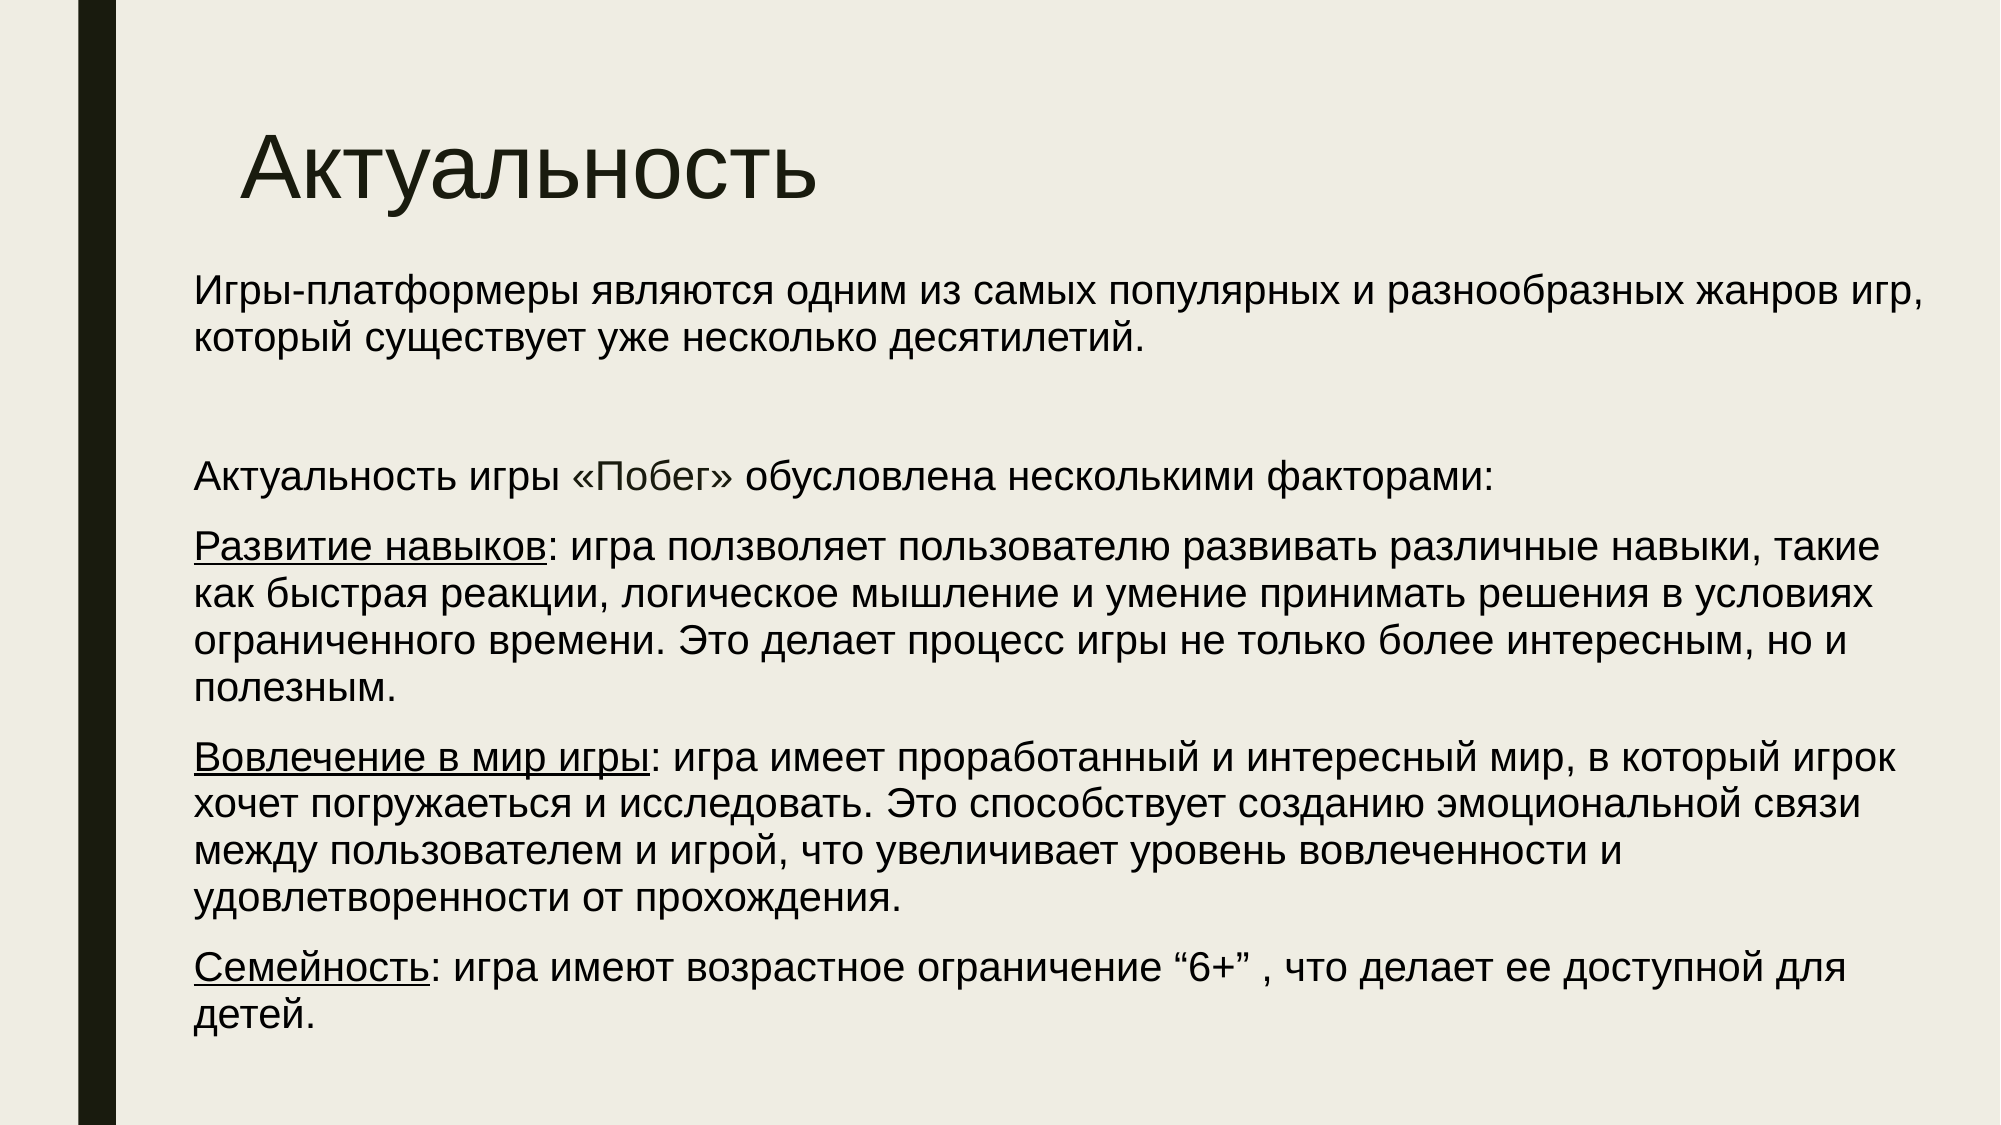

# Актуальность
Игры-платформеры являются одним из самых популярных и разнообразных жанров игр, который существует уже несколько десятилетий.

Актуальность игры «Побег» обусловлена несколькими факторами:
Развитие навыков: игра ползволяет пользователю развивать различные навыки, такие как быстрая реакции, логическое мышление и умение принимать решения в условиях ограниченного времени. Это делает процесс игры не только более интересным, но и полезным.
Вовлечение в мир игры: игра имеет проработанный и интересный мир, в который игрок хочет погружаеться и исследовать. Это способствует созданию эмоциональной связи между пользователем и игрой, что увеличивает уровень вовлеченности и удовлетворенности от прохождения.
Семейность: игра имеют возрастное ограничение “6+” , что делает ее доступной для детей.
4